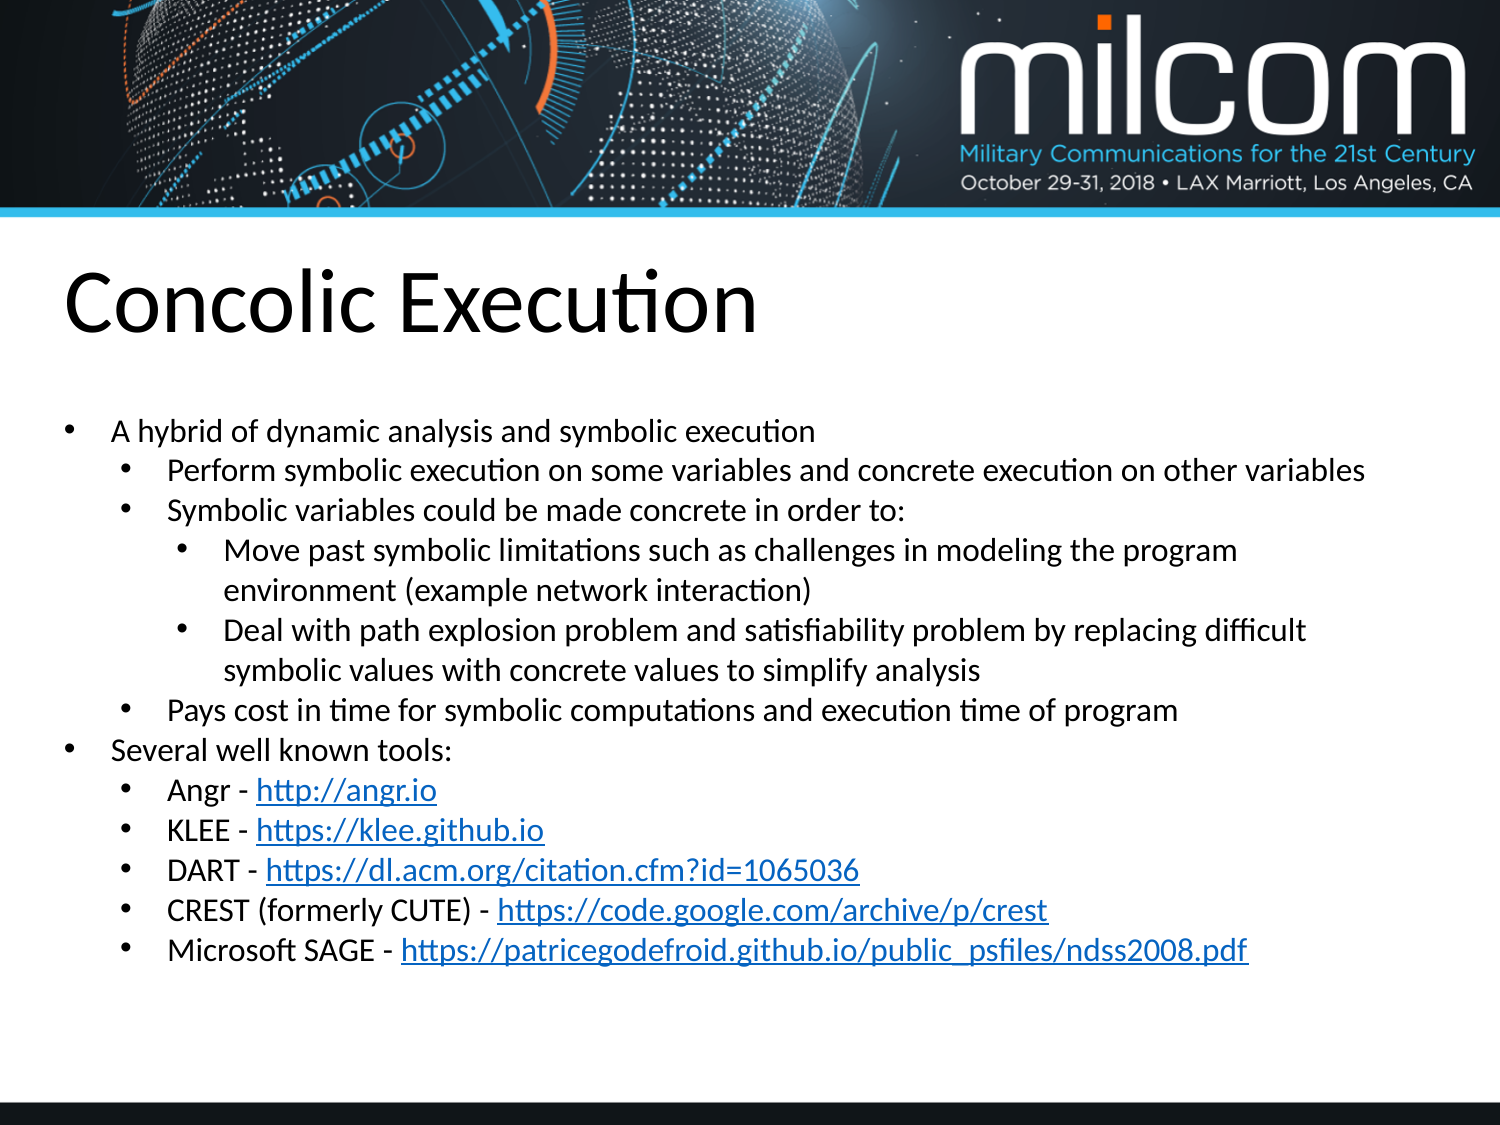

# Concolic Execution
A hybrid of dynamic analysis and symbolic execution
Perform symbolic execution on some variables and concrete execution on other variables
Symbolic variables could be made concrete in order to:
Move past symbolic limitations such as challenges in modeling the program environment (example network interaction)
Deal with path explosion problem and satisfiability problem by replacing difficult symbolic values with concrete values to simplify analysis
Pays cost in time for symbolic computations and execution time of program
Several well known tools:
Angr - http://angr.io
KLEE - https://klee.github.io
DART - https://dl.acm.org/citation.cfm?id=1065036
CREST (formerly CUTE) - https://code.google.com/archive/p/crest
Microsoft SAGE - https://patricegodefroid.github.io/public_psfiles/ndss2008.pdf